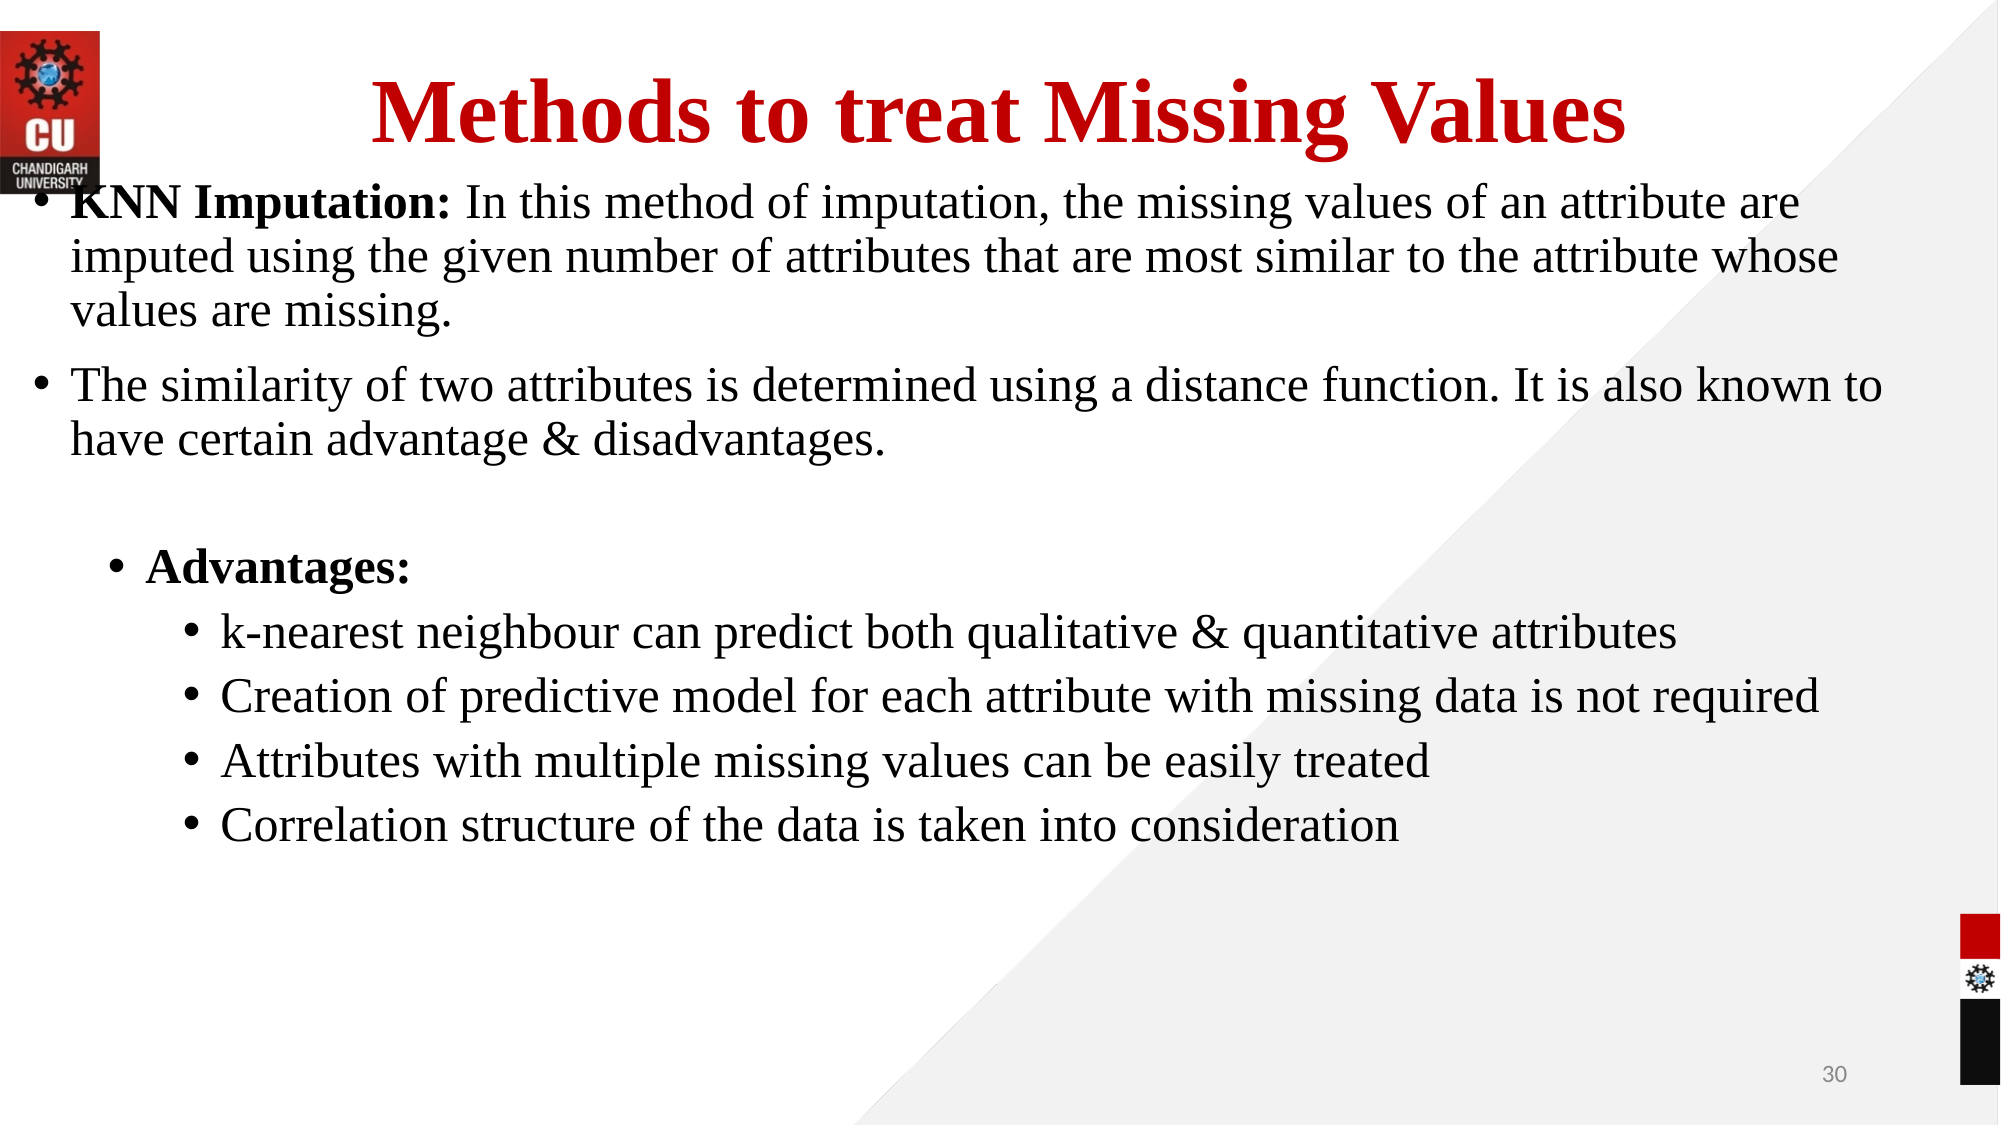

# Methods to treat Missing Values
KNN Imputation: In this method of imputation, the missing values of an attribute are imputed using the given number of attributes that are most similar to the attribute whose values are missing.
The similarity of two attributes is determined using a distance function. It is also known to have certain advantage & disadvantages.

Advantages:
k-nearest neighbour can predict both qualitative & quantitative attributes
Creation of predictive model for each attribute with missing data is not required
Attributes with multiple missing values can be easily treated
Correlation structure of the data is taken into consideration
30